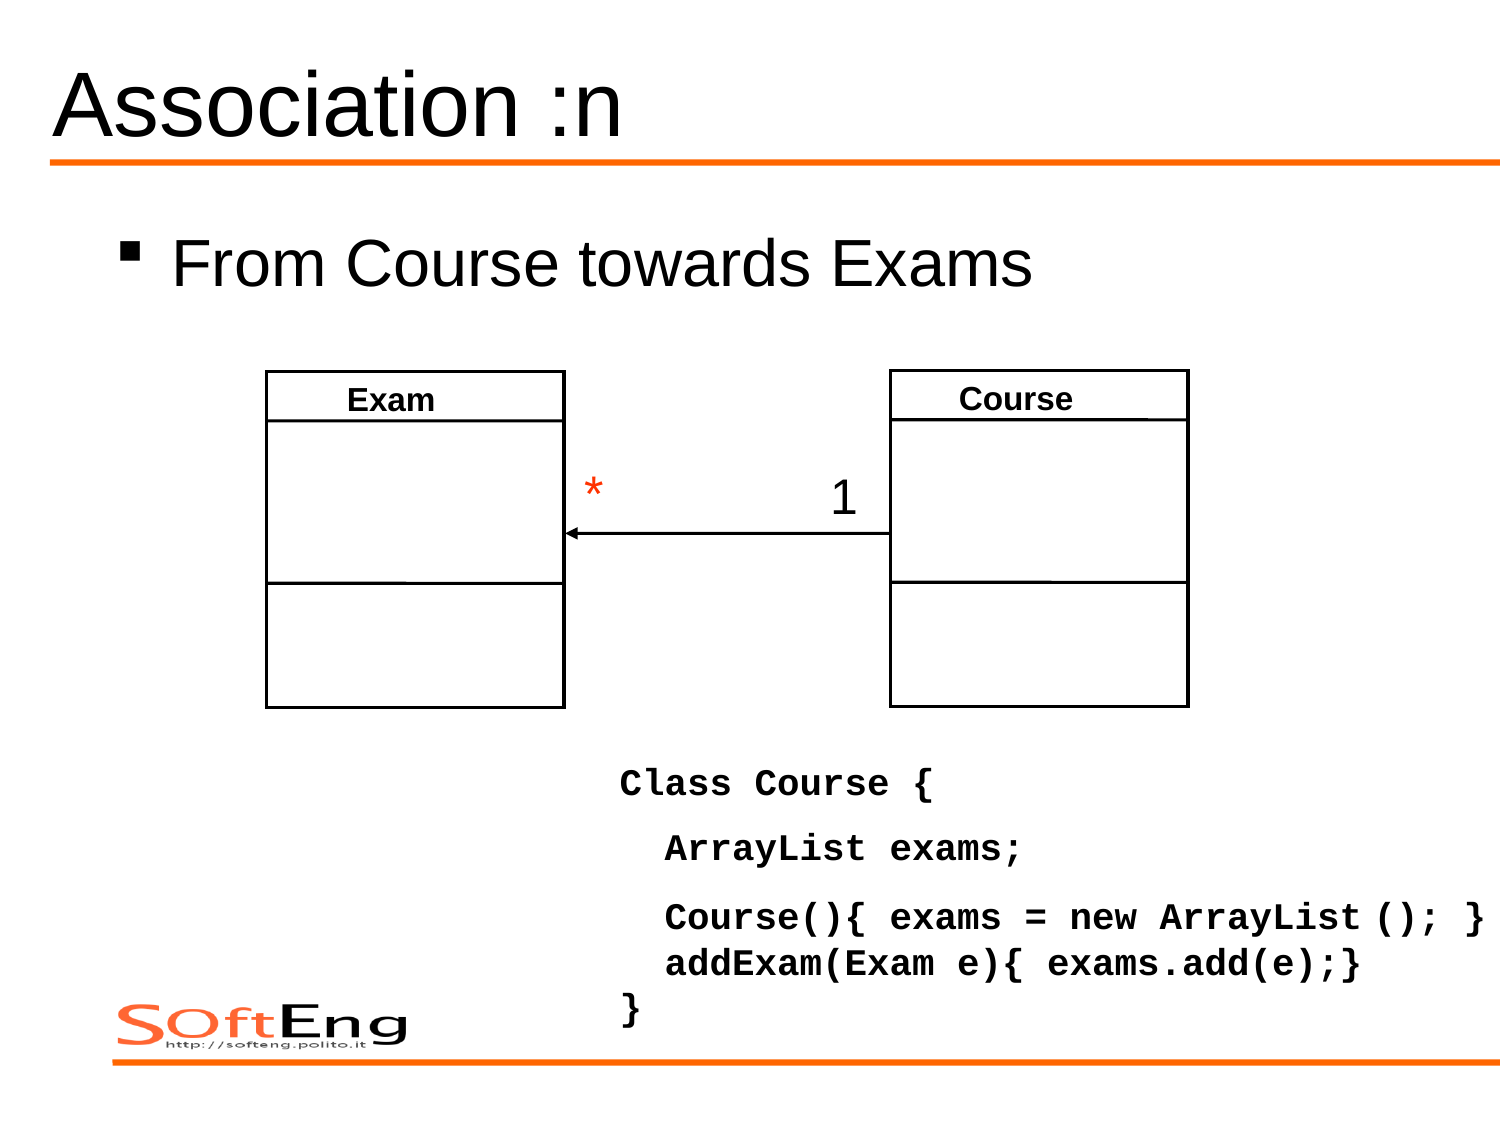

# Association :n
From Course towards Exams
Course
Exam

*
1

Class Course {

  ArrayList exams;

  Course(){ exams = new ArrayList (); }
  addExam(Exam e){ exams.add(e);}
}